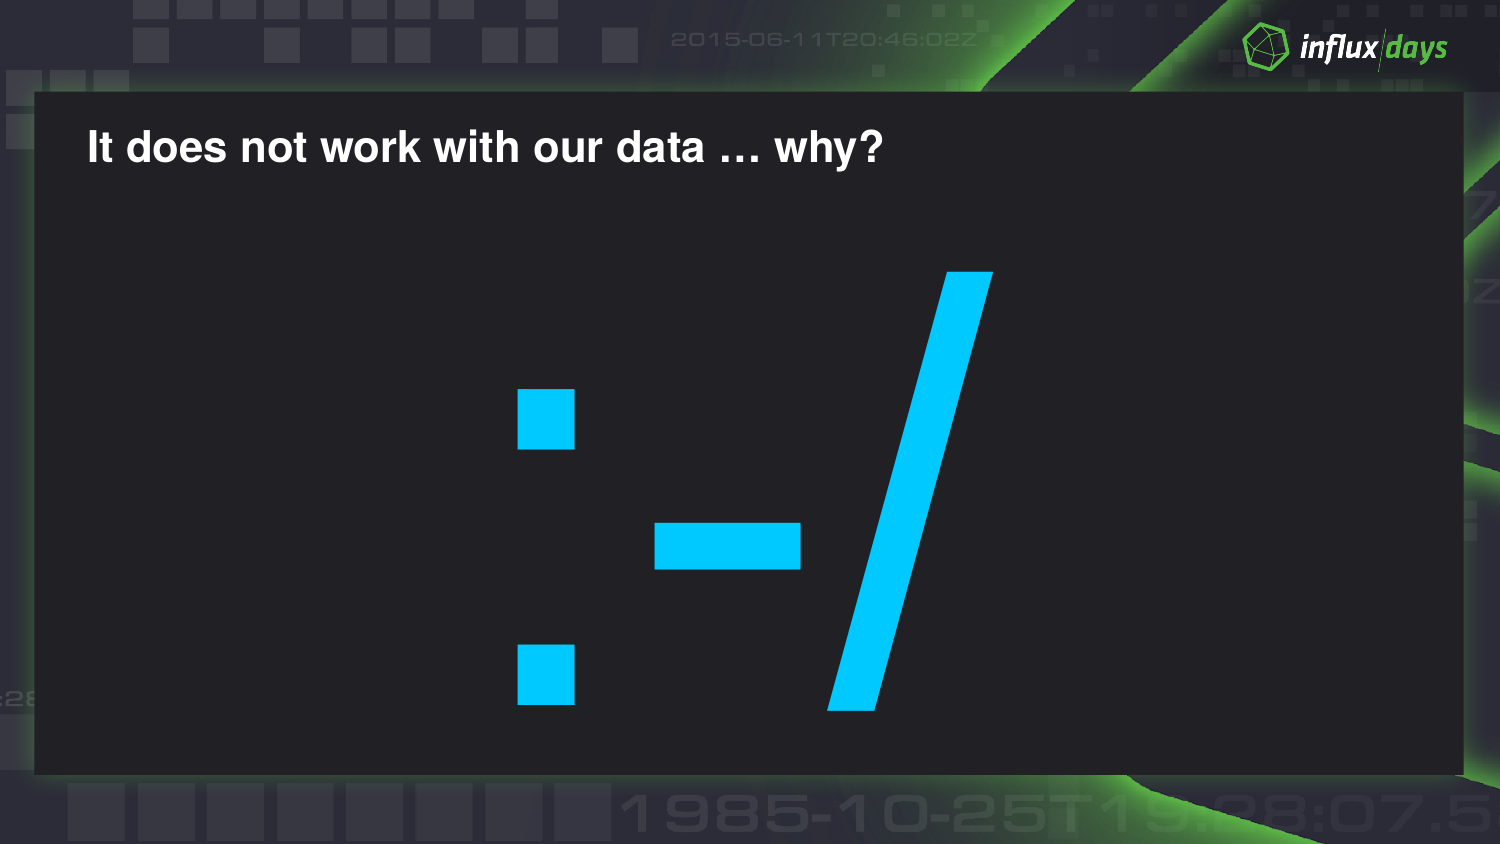

# It does not work with our data … why?
:-/